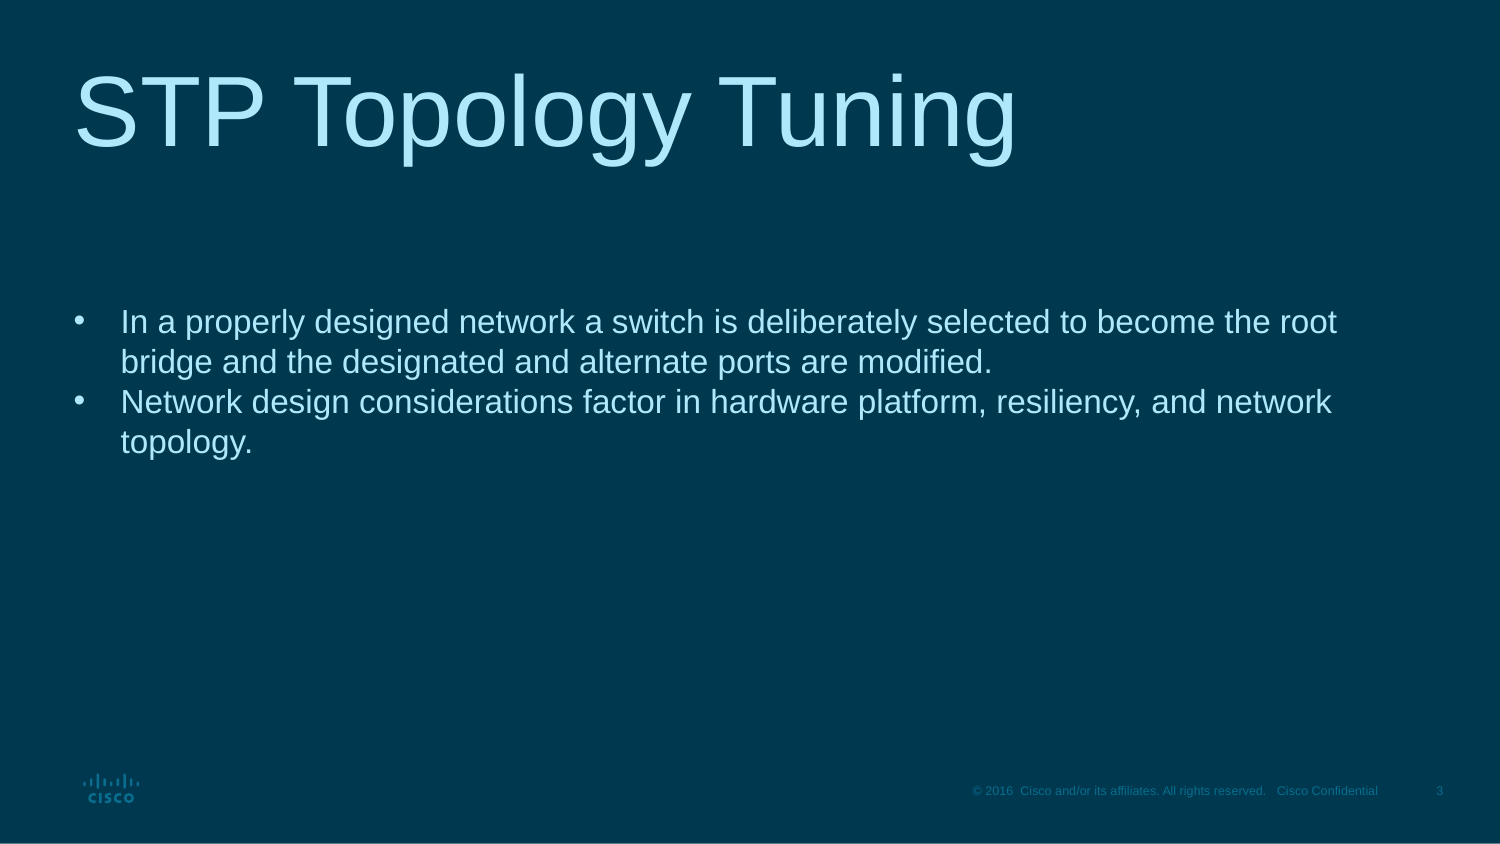

# STP Topology Tuning
In a properly designed network a switch is deliberately selected to become the root bridge and the designated and alternate ports are modified.
Network design considerations factor in hardware platform, resiliency, and network topology.